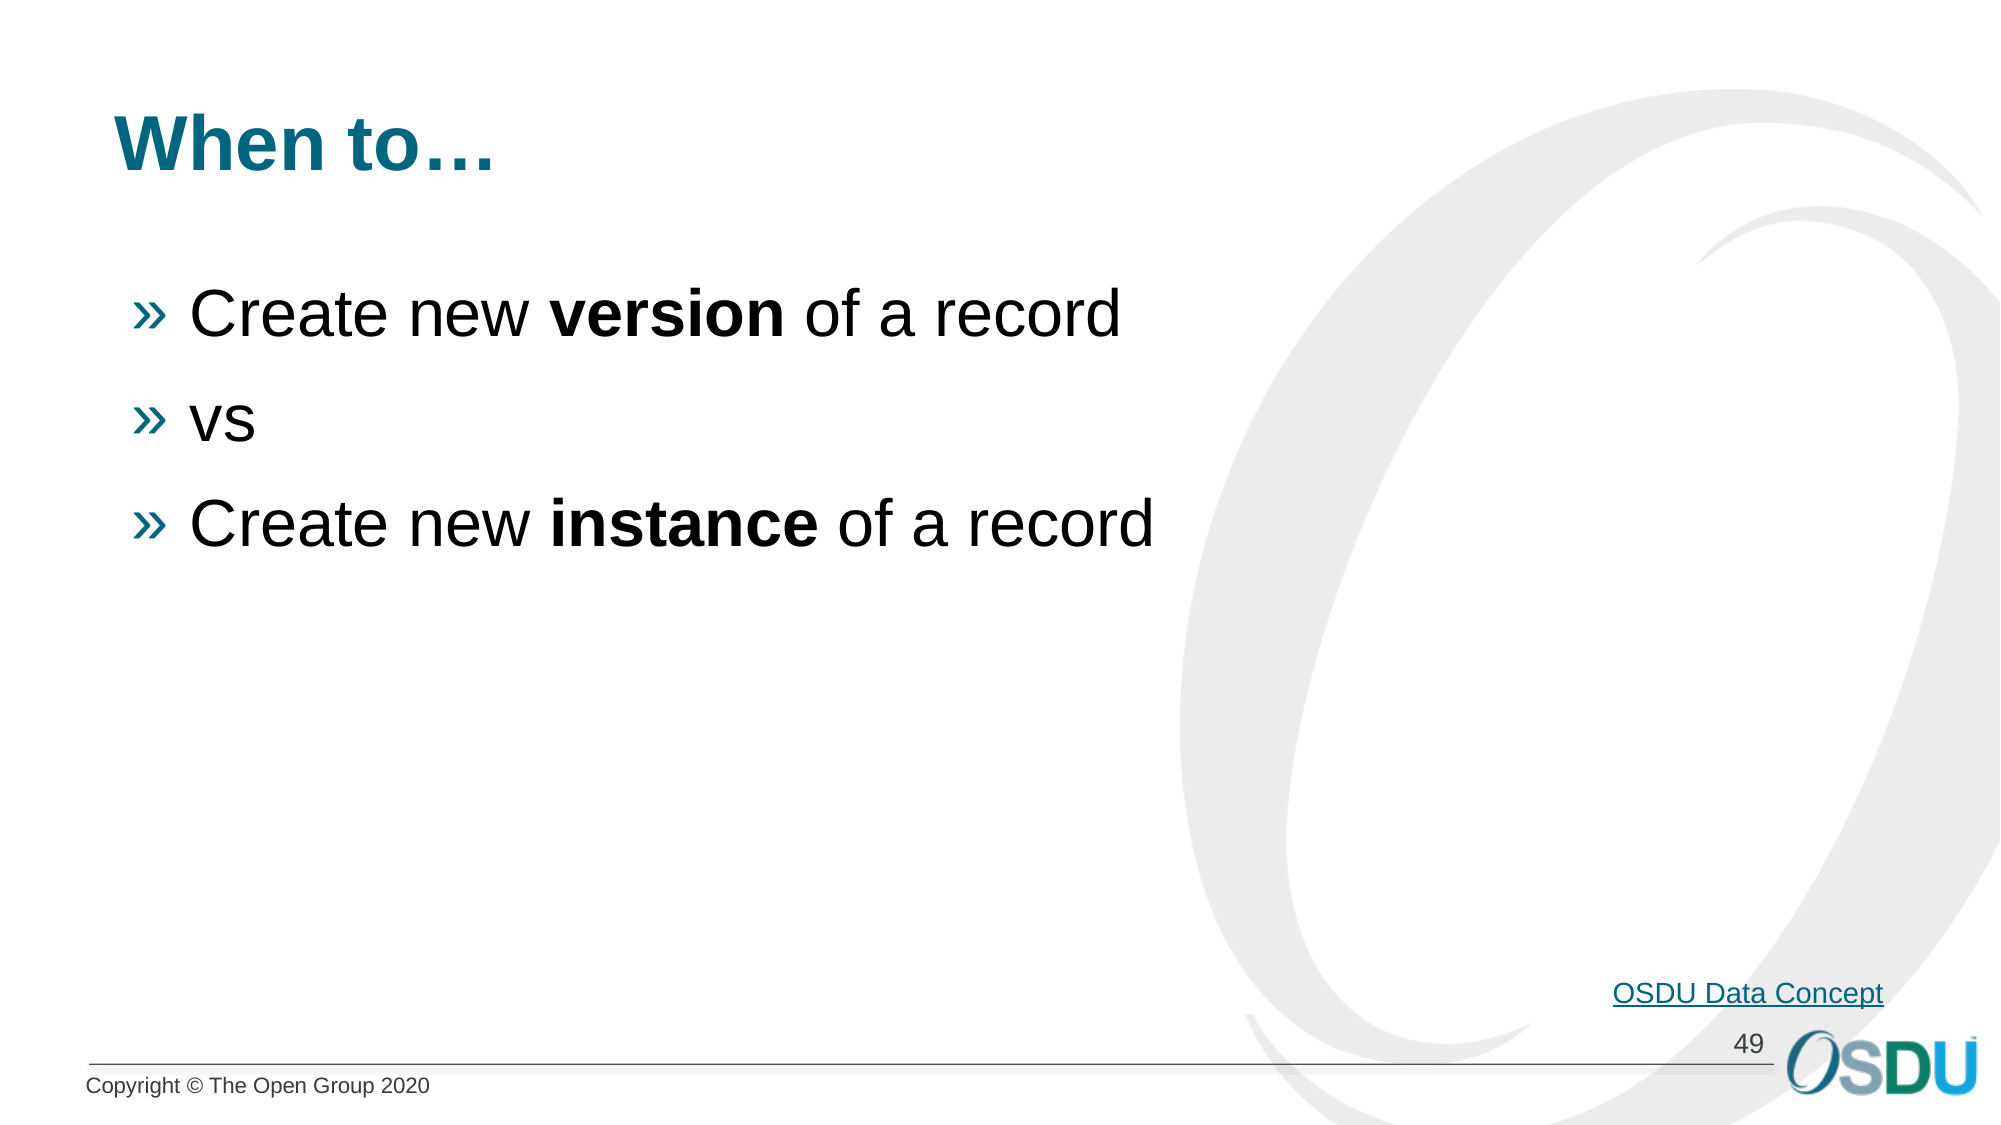

# When to…
Create new version of a record
vs
Create new instance of a record
OSDU Data Concept
49